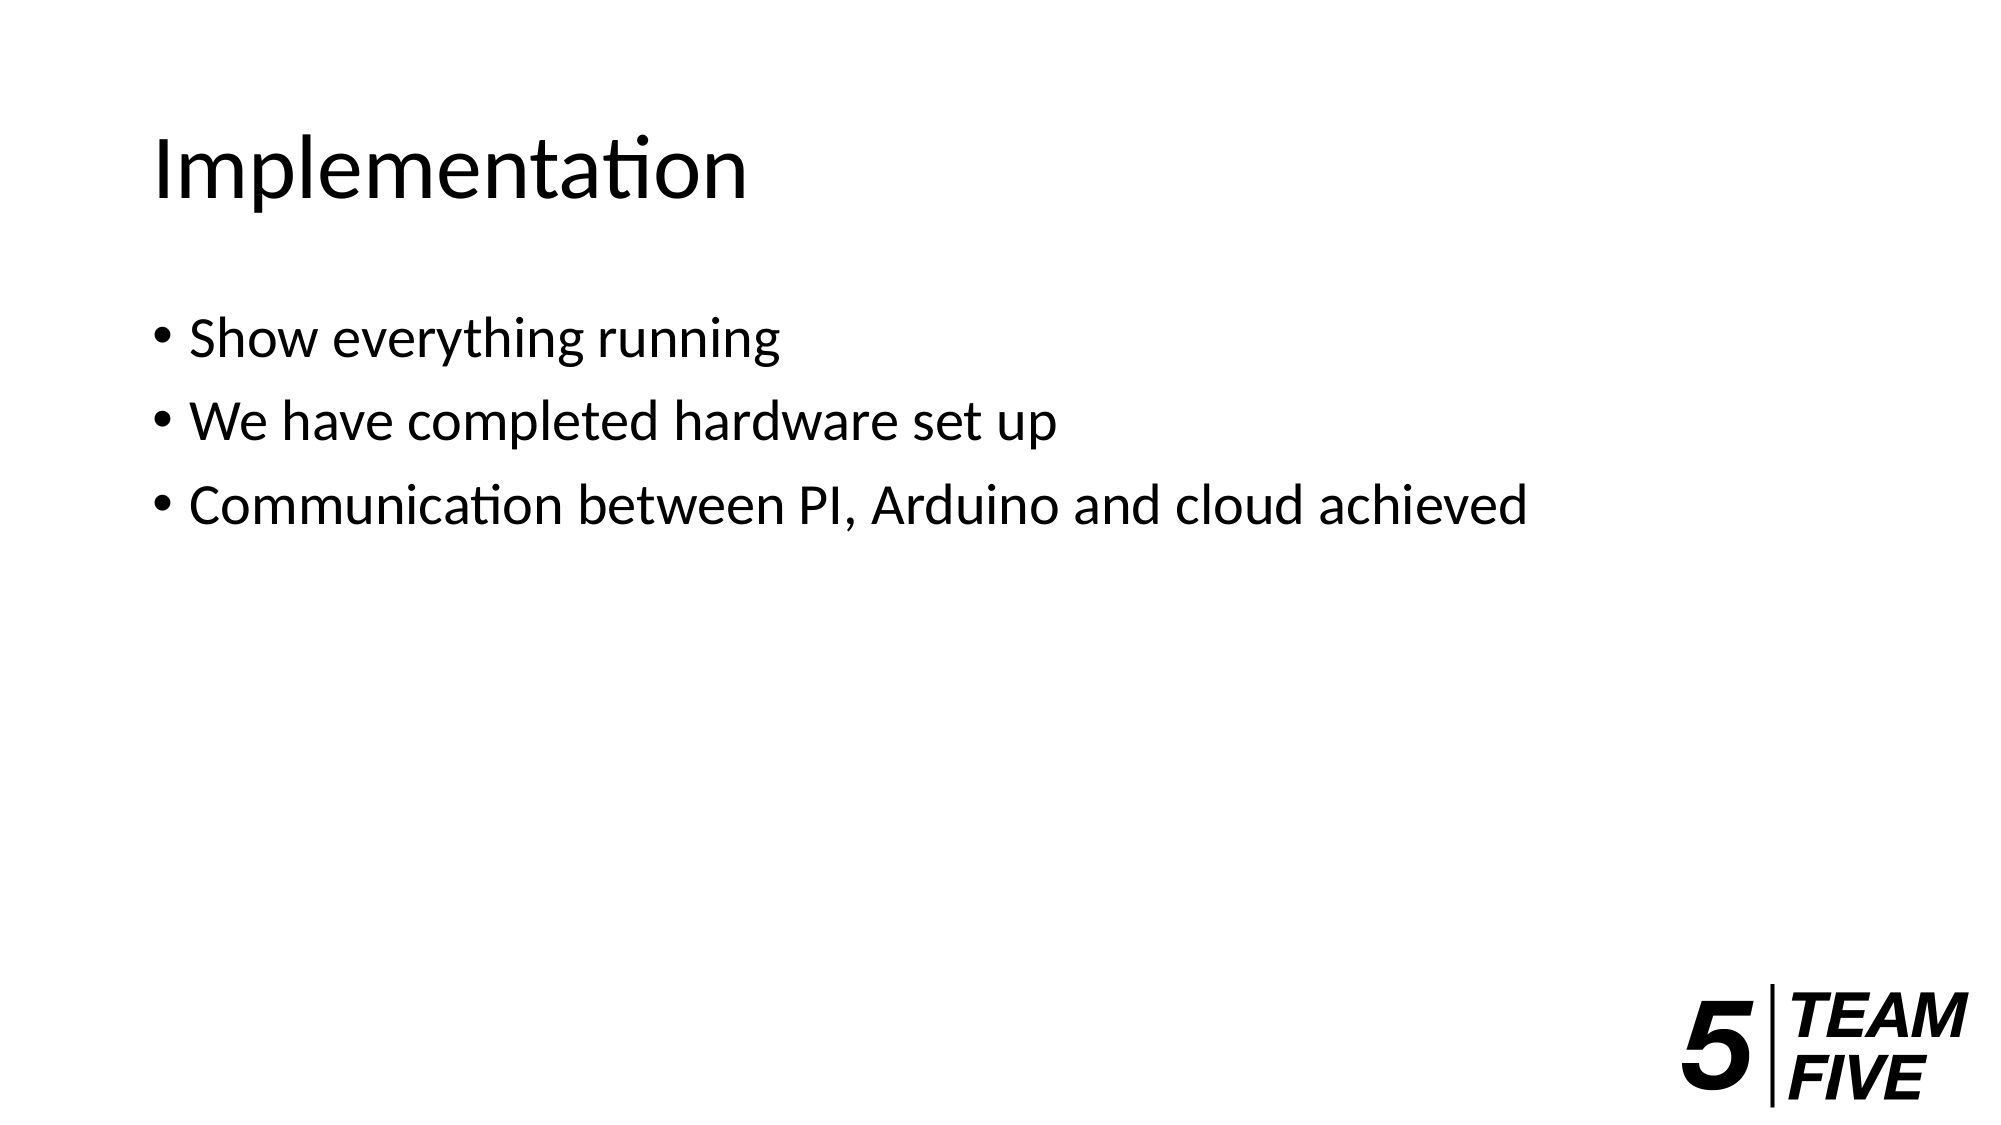

# Implementation
Show everything running
We have completed hardware set up
Communication between PI, Arduino and cloud achieved